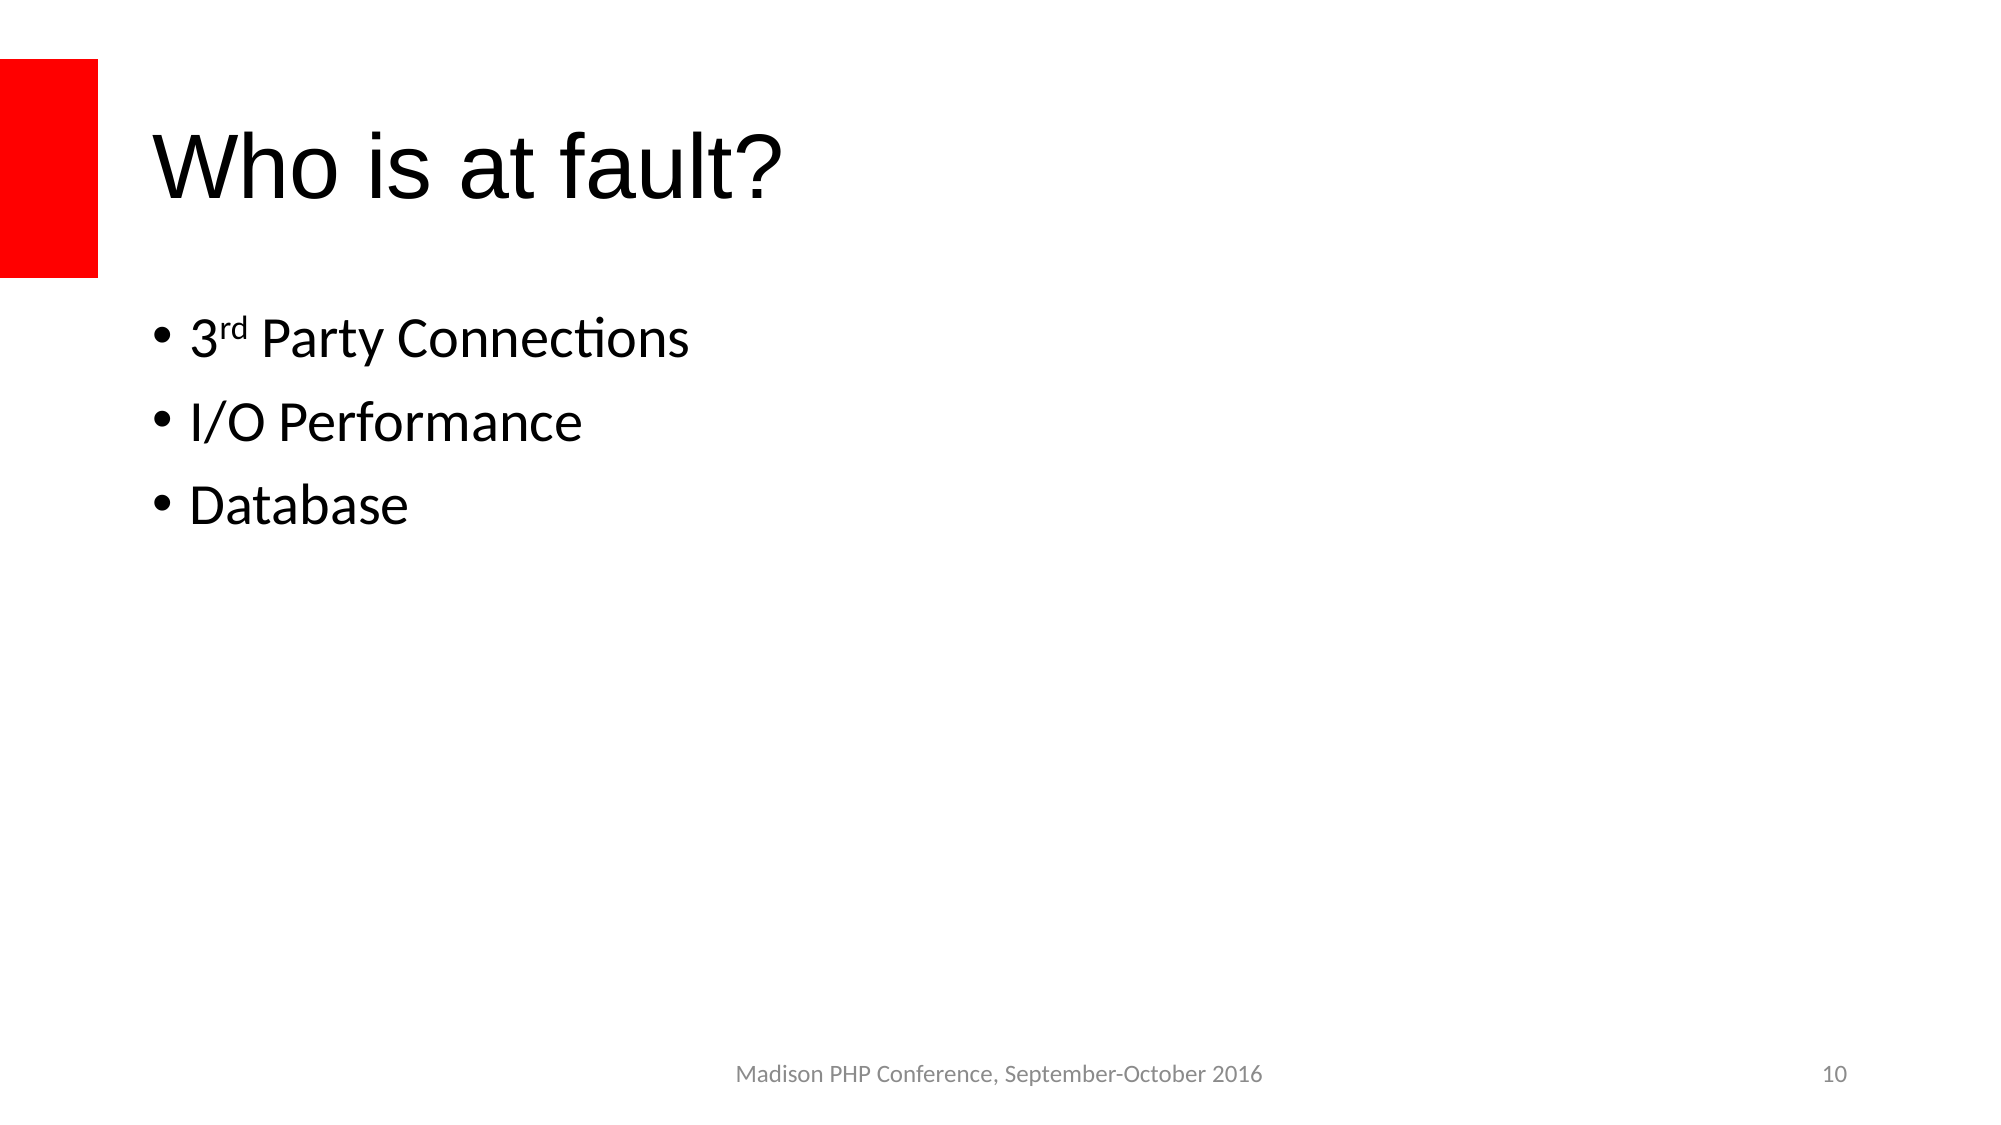

# Who is at fault?
3rd Party Connections
I/O Performance
Database

Madison PHP Conference, September-October 2016
10